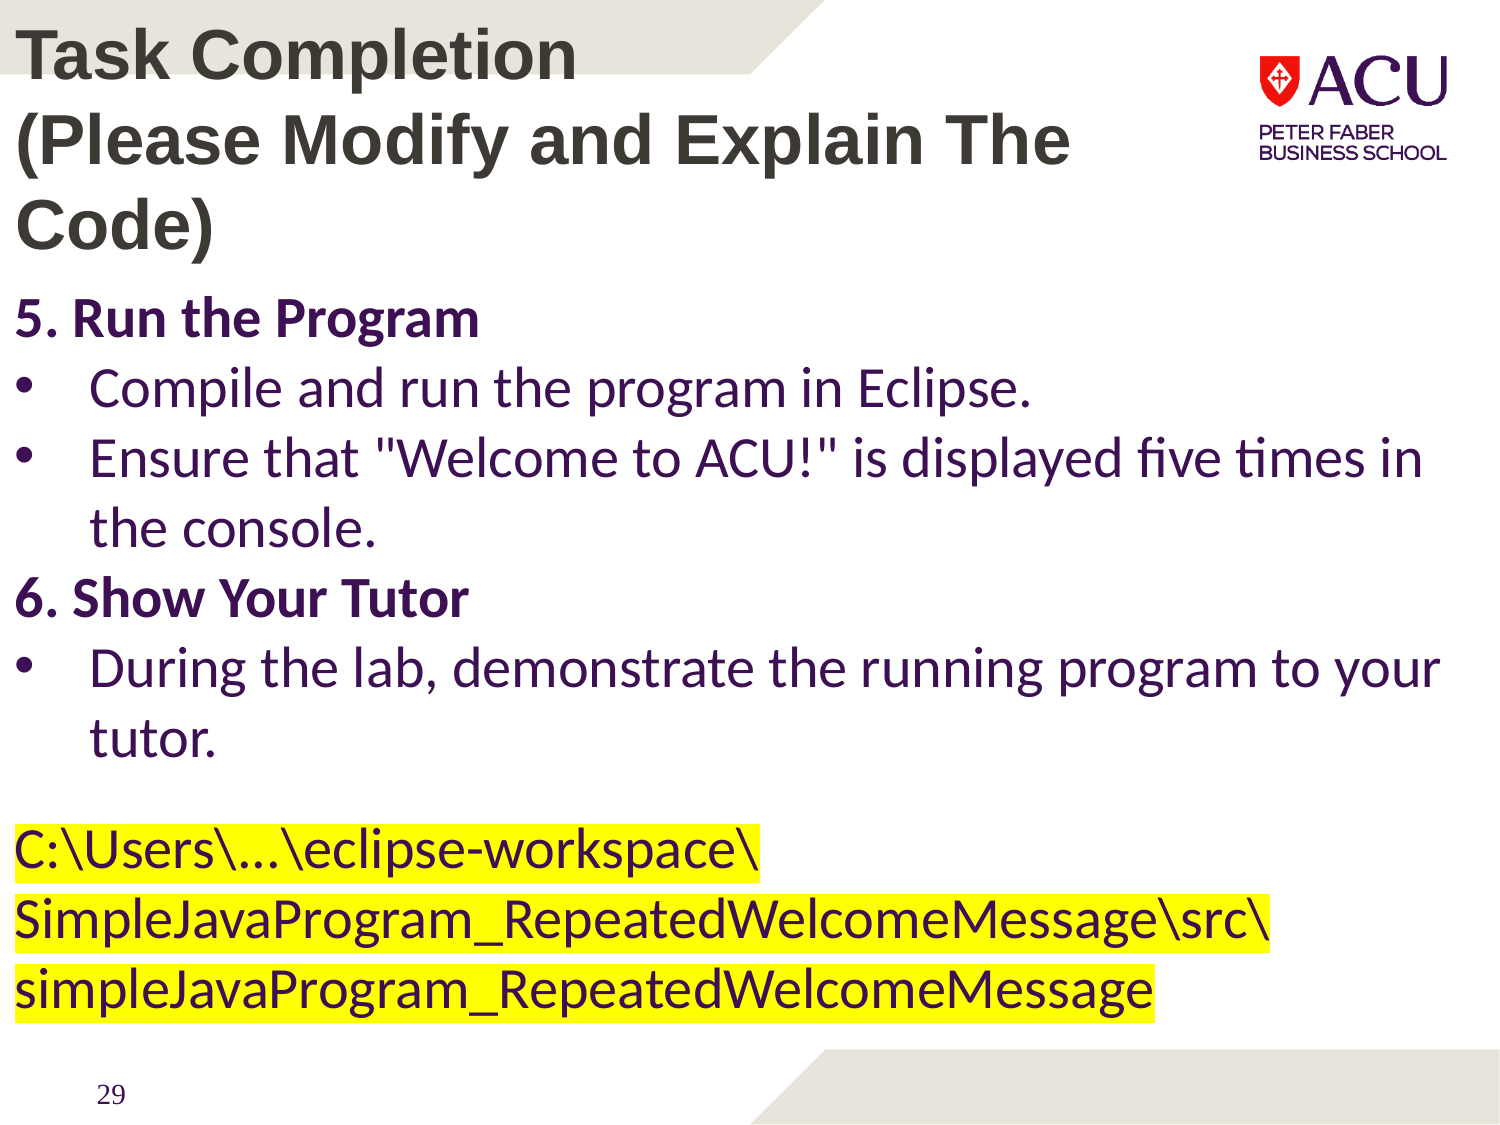

# Task Completion (Please Modify and Explain The Code)
5. Run the Program
Compile and run the program in Eclipse.
Ensure that "Welcome to ACU!" is displayed five times in the console.
6. Show Your Tutor
During the lab, demonstrate the running program to your tutor.

C:\Users\...\eclipse-workspace\SimpleJavaProgram_RepeatedWelcomeMessage\src\simpleJavaProgram_RepeatedWelcomeMessage
29